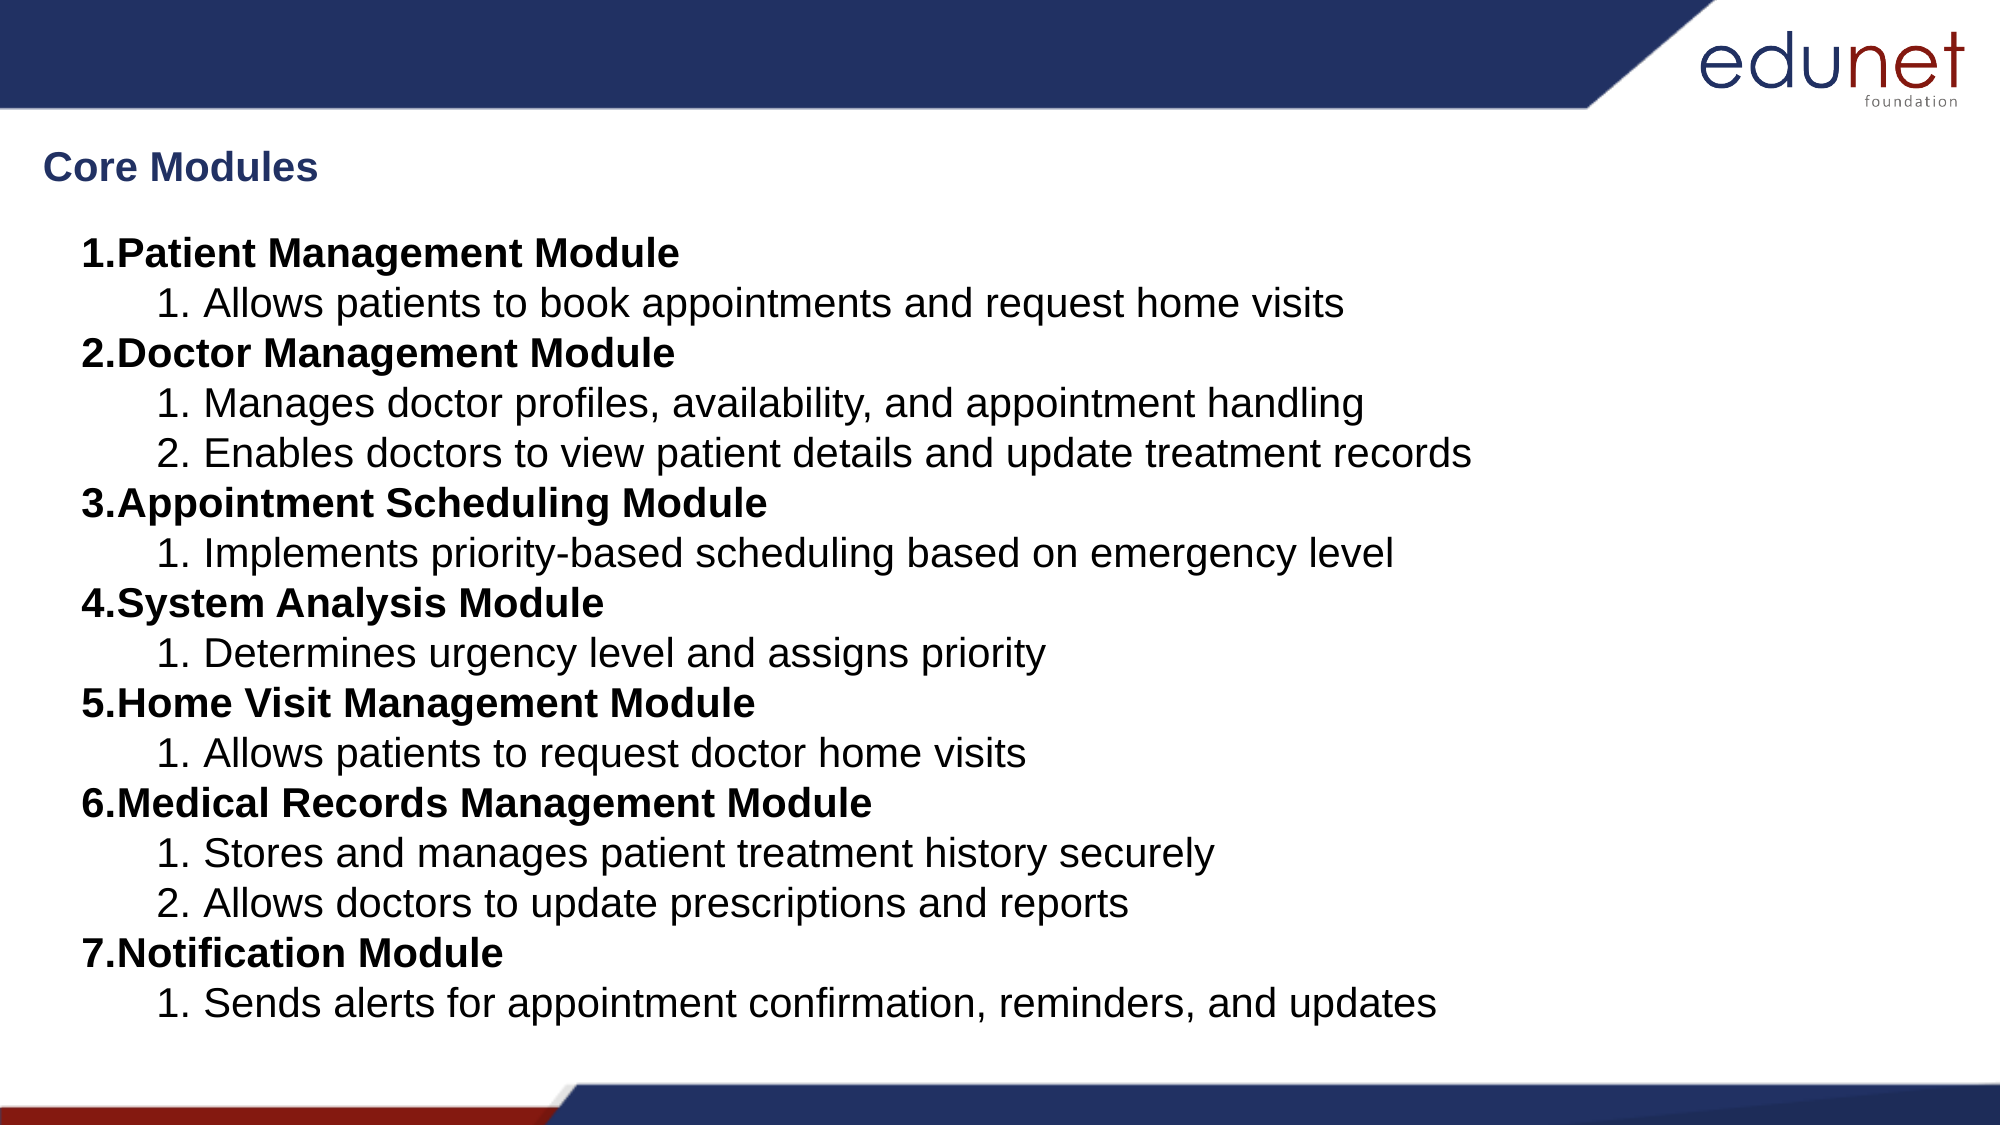

Core Modules
Patient Management Module
Allows patients to book appointments and request home visits
Doctor Management Module
Manages doctor profiles, availability, and appointment handling
Enables doctors to view patient details and update treatment records
Appointment Scheduling Module
Implements priority-based scheduling based on emergency level
System Analysis Module
Determines urgency level and assigns priority
Home Visit Management Module
Allows patients to request doctor home visits
Medical Records Management Module
Stores and manages patient treatment history securely
Allows doctors to update prescriptions and reports
Notification Module
Sends alerts for appointment confirmation, reminders, and updates